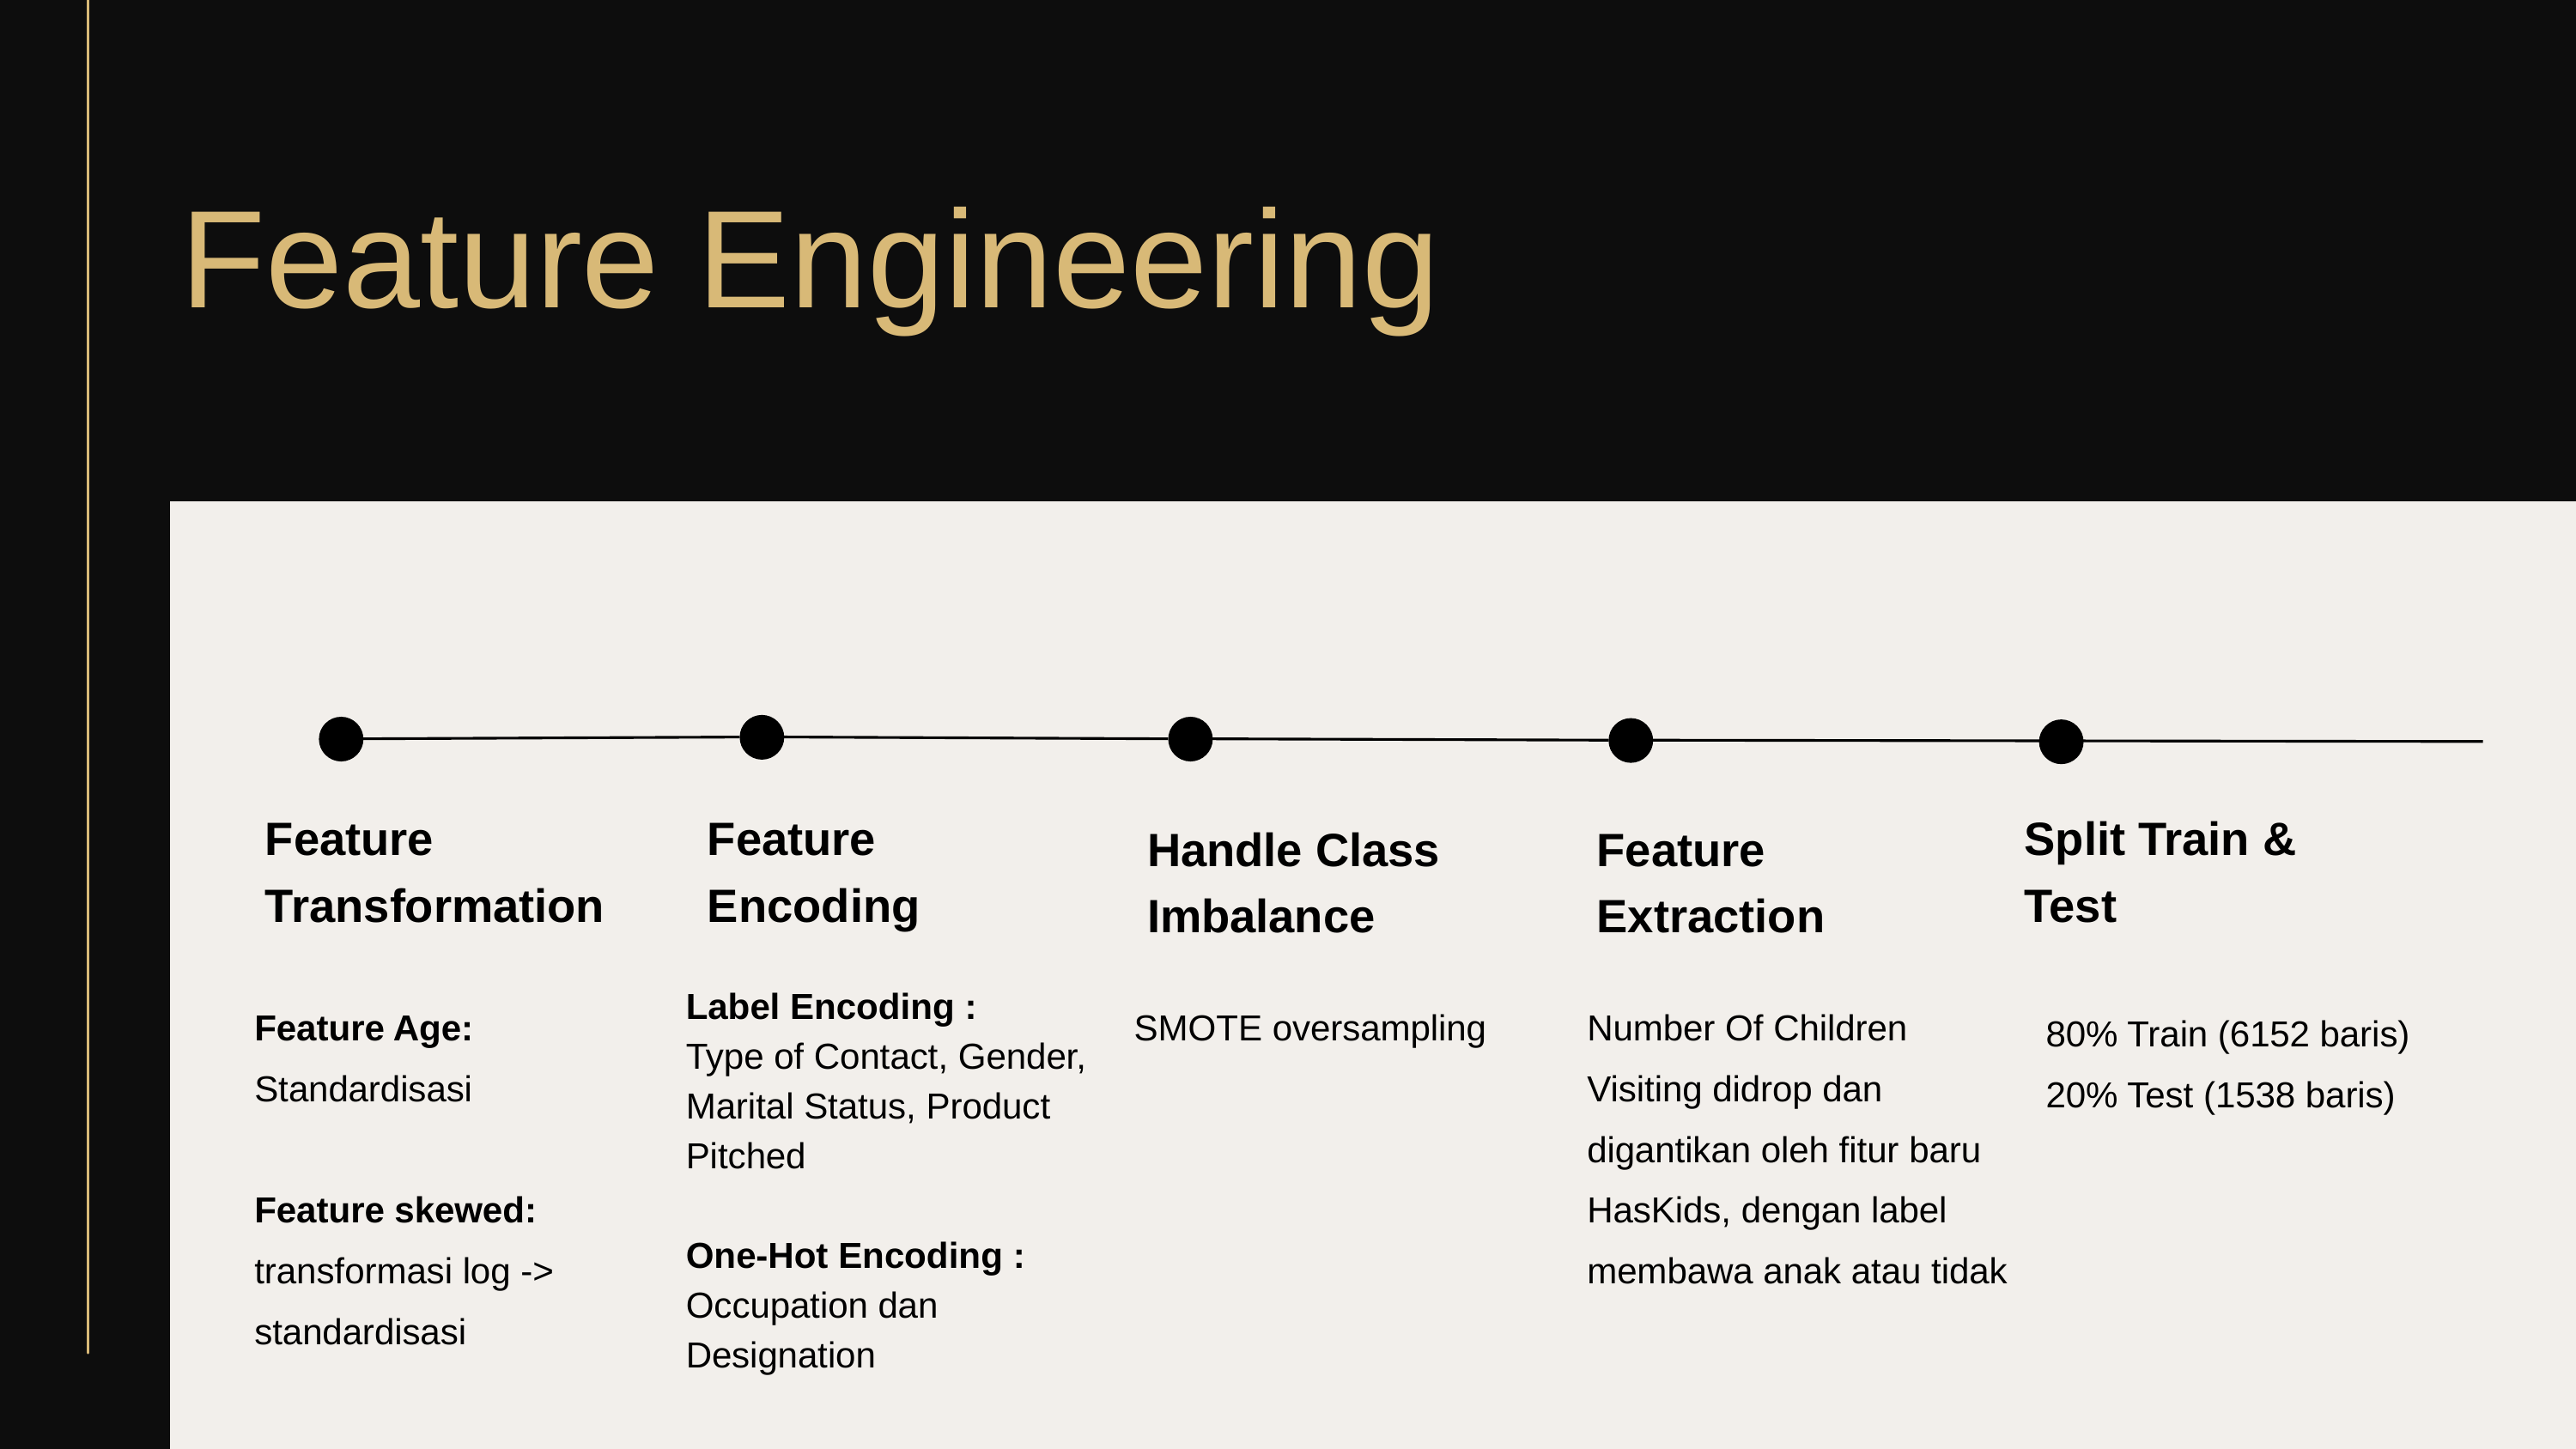

Feature Engineering

Feature Transformation
Feature Encoding
Split Train & Test
Handle Class Imbalance
Feature Extraction
Label Encoding :
Type of Contact, Gender, Marital Status, Product Pitched

One-Hot Encoding : Occupation dan Designation
Feature Age: Standardisasi

Feature skewed: transformasi log -> standardisasi

SMOTE oversampling
Number Of Children Visiting didrop dan digantikan oleh fitur baru HasKids, dengan label membawa anak atau tidak
80% Train (6152 baris)
20% Test (1538 baris)